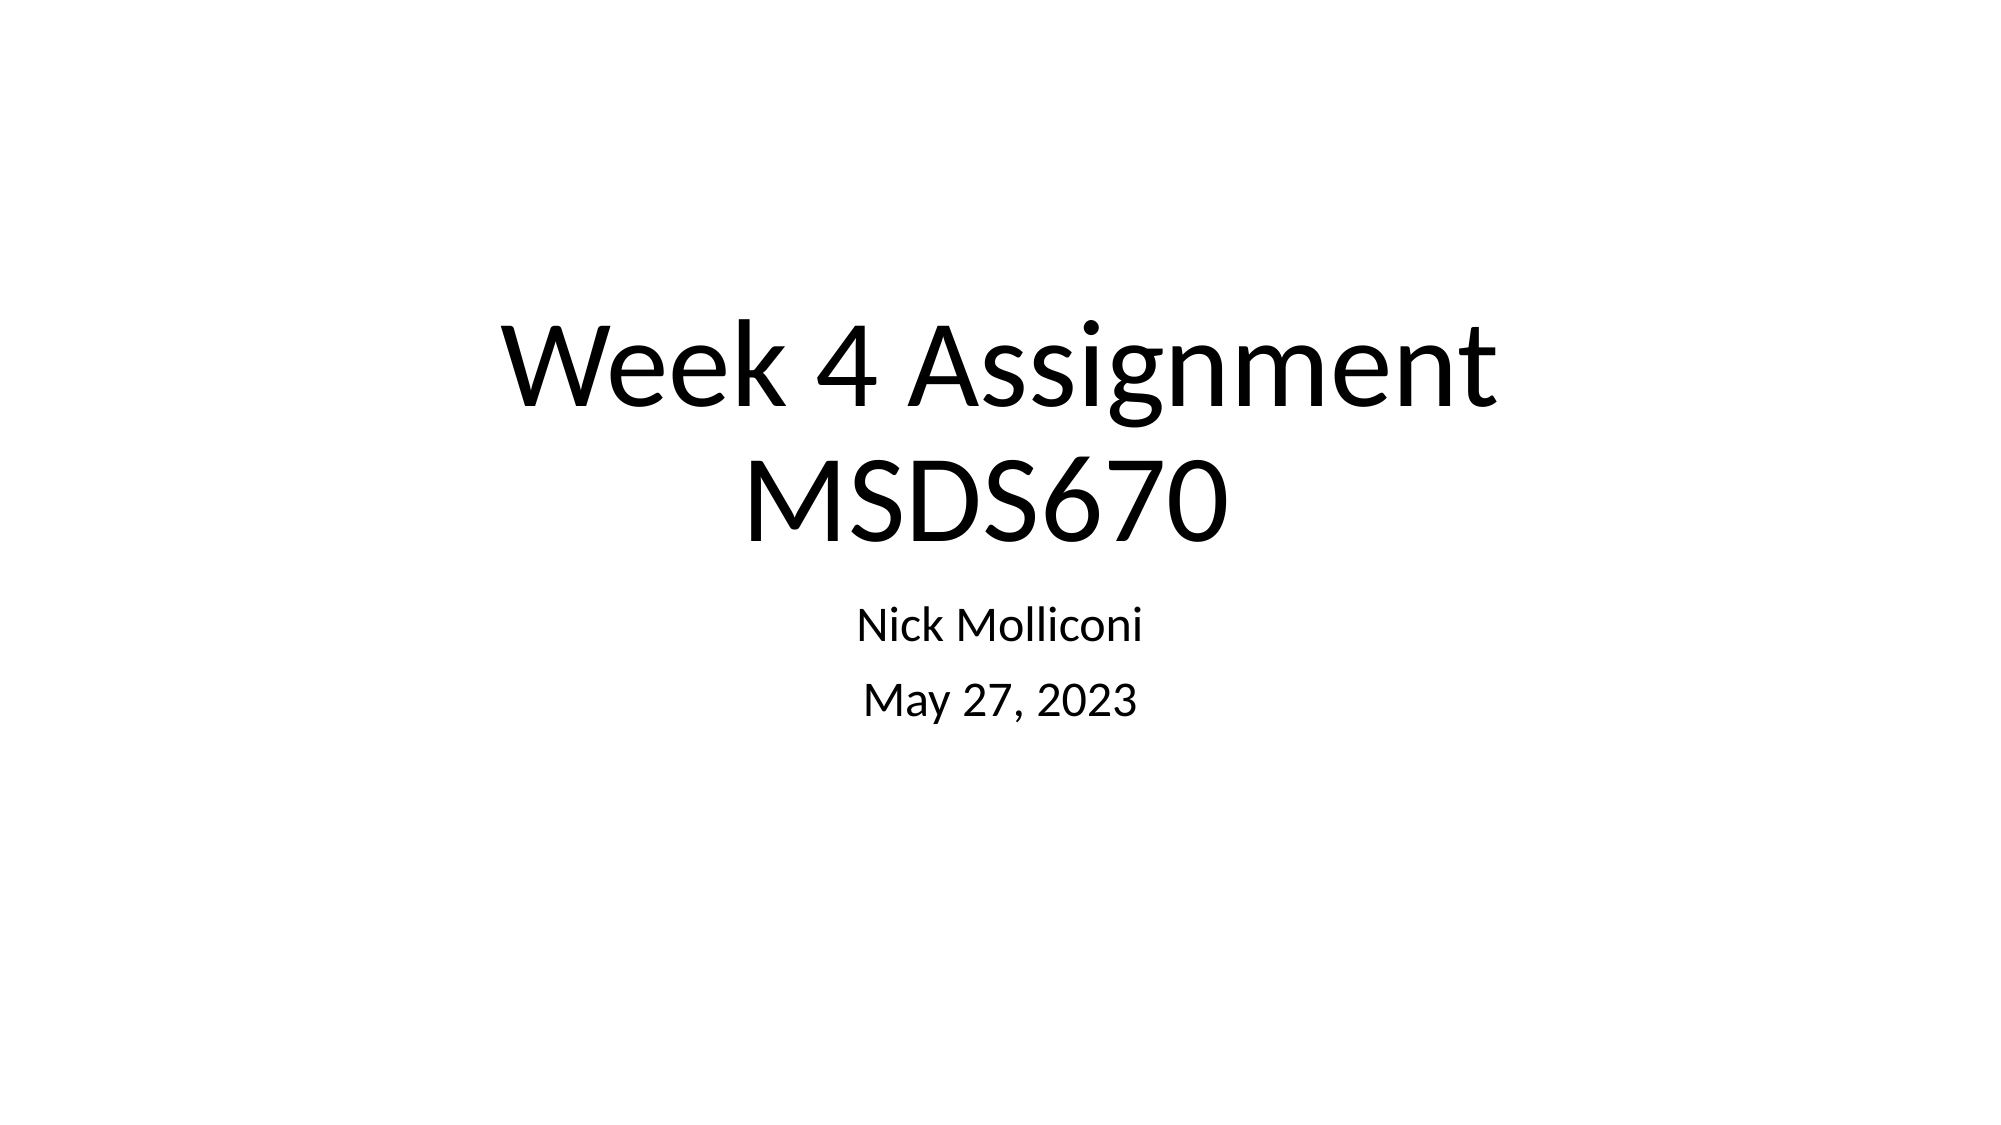

# Week 4 Assignment MSDS670
Nick Molliconi
May 27, 2023